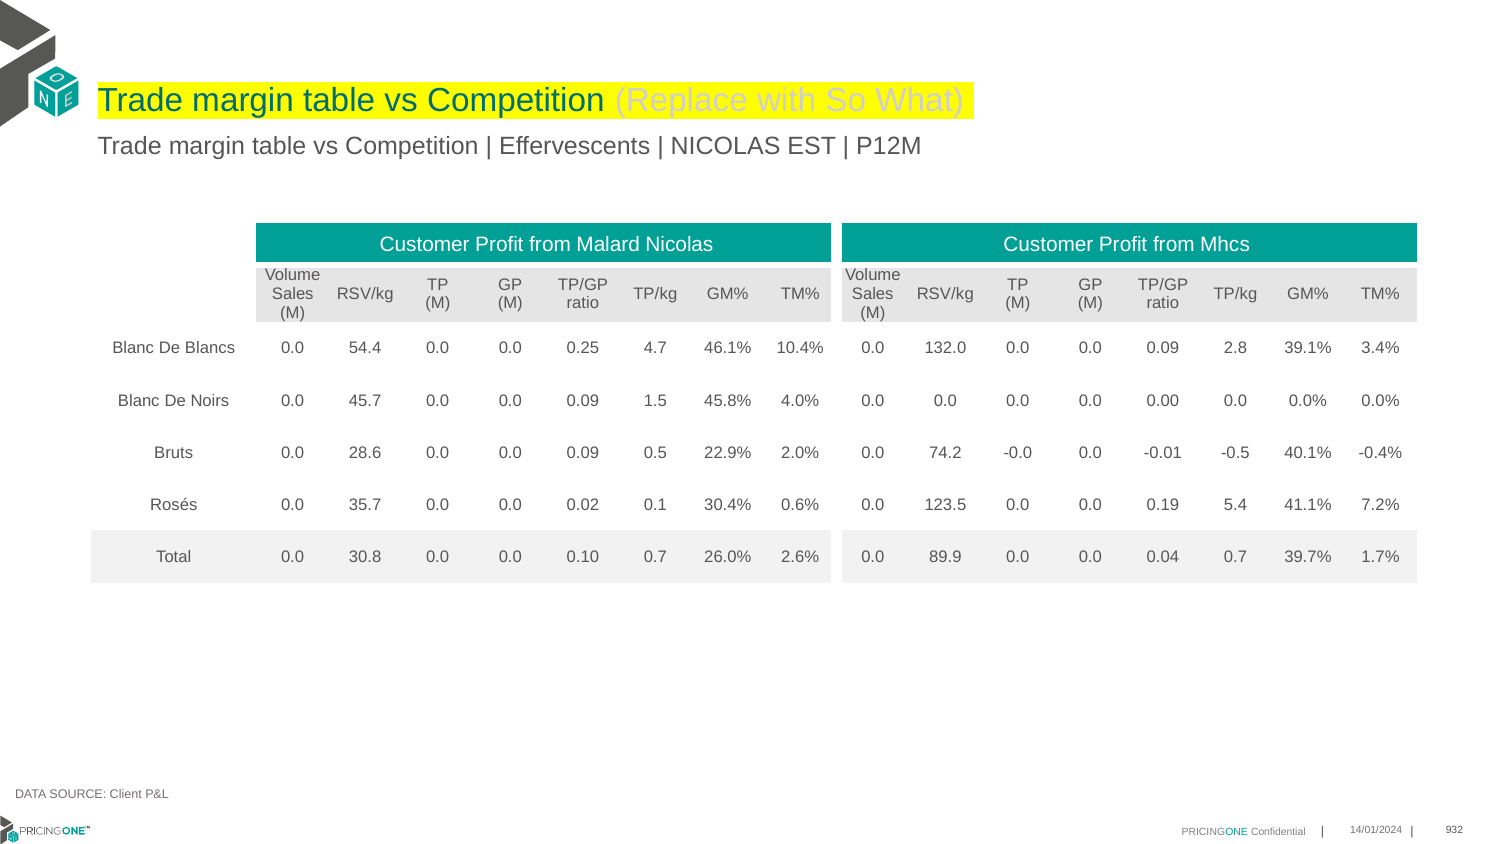

# Trade margin table vs Competition (Replace with So What)
Trade margin table vs Competition | Effervescents | NICOLAS EST | P12M
|  | Customer Profit from Malard Nicolas |  |  |  |  |  |  |  | Customer Profit from Mhcs |  |  |  |  |  |  |  |
| --- | --- | --- | --- | --- | --- | --- | --- | --- | --- | --- | --- | --- | --- | --- | --- | --- |
|  | Volume Sales (M) | RSV/kg | TP (M) | GP (M) | TP/GP ratio | TP/kg | GM% | TM% | Volume Sales (M) | RSV/kg | TP (M) | GP (M) | TP/GP ratio | TP/kg | GM% | TM% |
| Blanc De Blancs | 0.0 | 54.4 | 0.0 | 0.0 | 0.25 | 4.7 | 46.1% | 10.4% | 0.0 | 132.0 | 0.0 | 0.0 | 0.09 | 2.8 | 39.1% | 3.4% |
| Blanc De Noirs | 0.0 | 45.7 | 0.0 | 0.0 | 0.09 | 1.5 | 45.8% | 4.0% | 0.0 | 0.0 | 0.0 | 0.0 | 0.00 | 0.0 | 0.0% | 0.0% |
| Bruts | 0.0 | 28.6 | 0.0 | 0.0 | 0.09 | 0.5 | 22.9% | 2.0% | 0.0 | 74.2 | -0.0 | 0.0 | -0.01 | -0.5 | 40.1% | -0.4% |
| Rosés | 0.0 | 35.7 | 0.0 | 0.0 | 0.02 | 0.1 | 30.4% | 0.6% | 0.0 | 123.5 | 0.0 | 0.0 | 0.19 | 5.4 | 41.1% | 7.2% |
| Total | 0.0 | 30.8 | 0.0 | 0.0 | 0.10 | 0.7 | 26.0% | 2.6% | 0.0 | 89.9 | 0.0 | 0.0 | 0.04 | 0.7 | 39.7% | 1.7% |
DATA SOURCE: Client P&L

14/01/2024
932